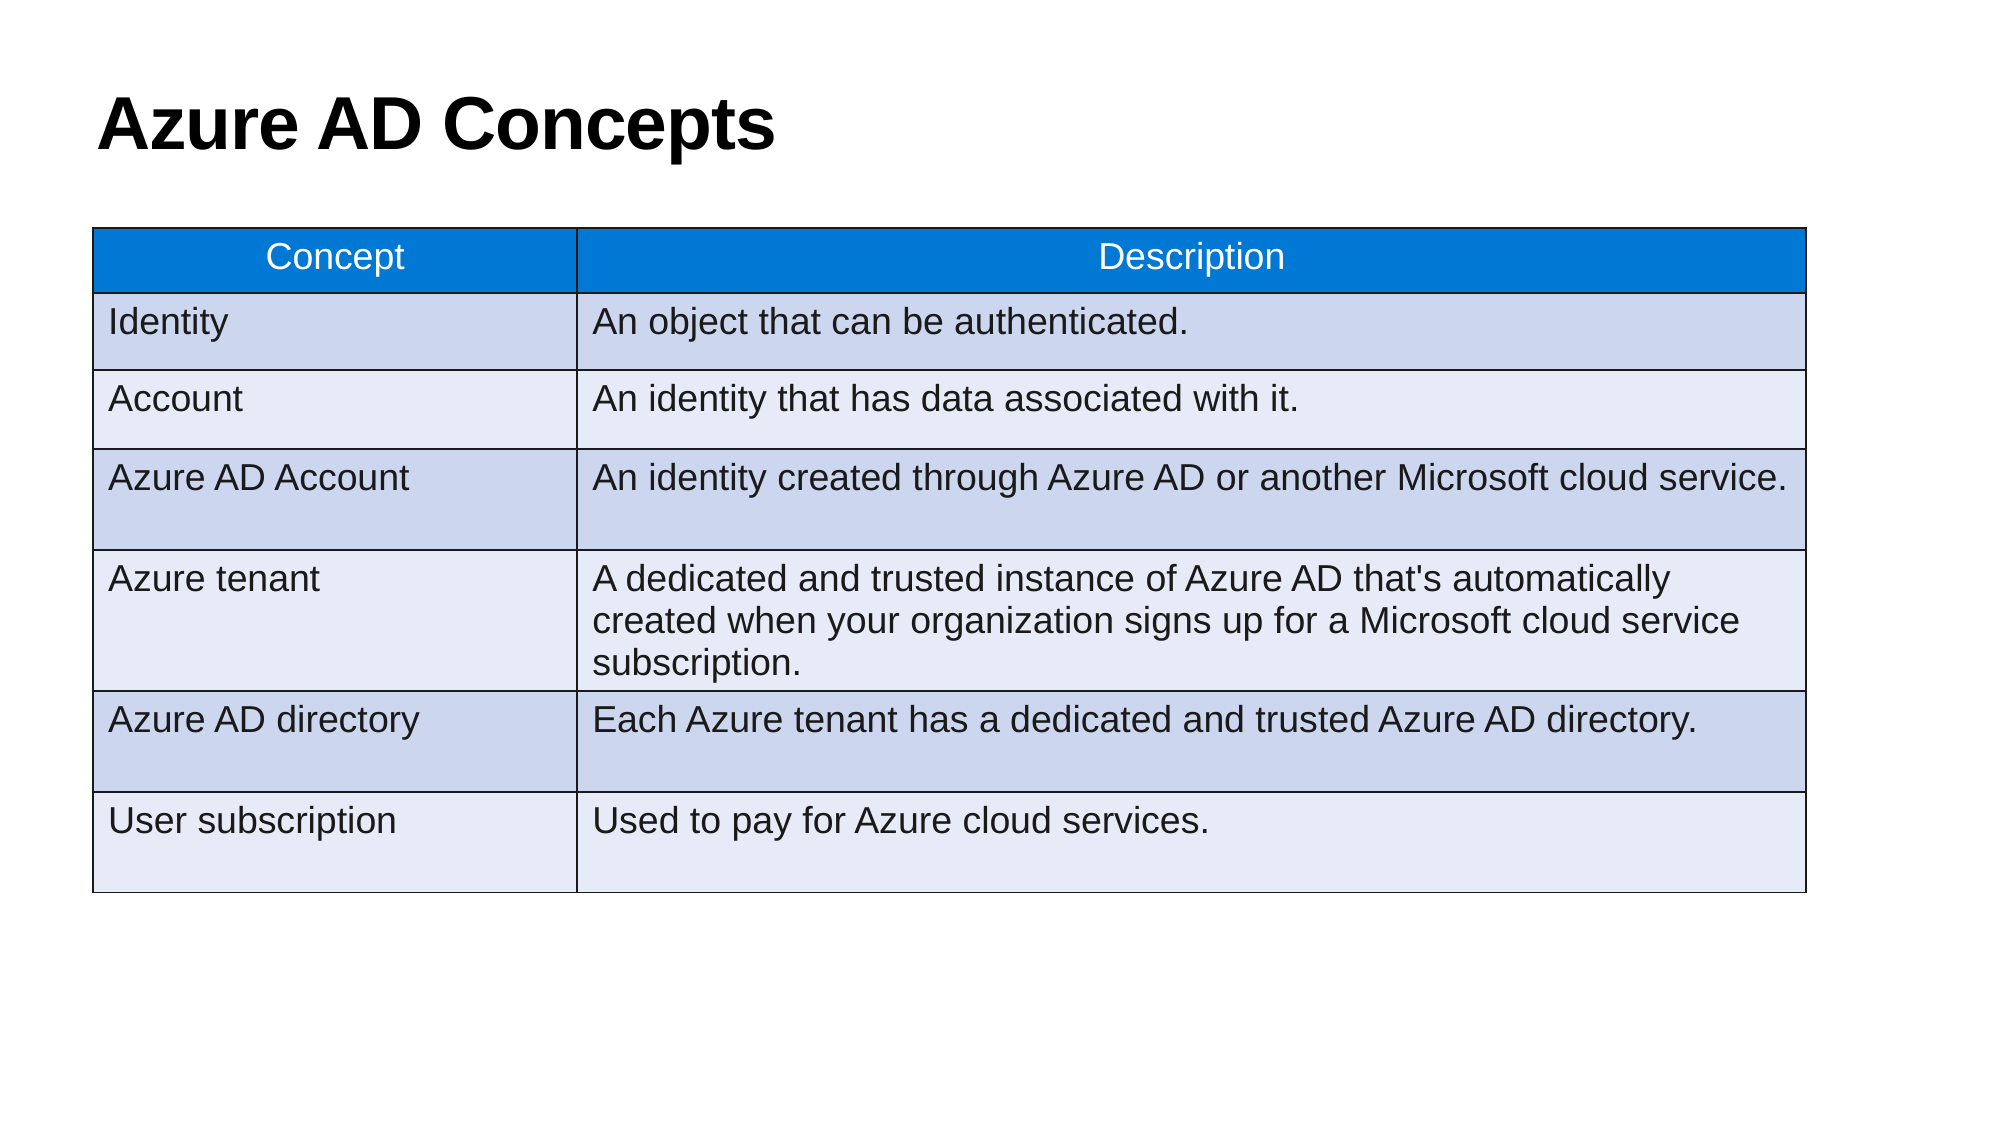

# Azure AD Concepts
| Concept | Description |
| --- | --- |
| Identity | An object that can be authenticated. |
| Account | An identity that has data associated with it. |
| Azure AD Account | An identity created through Azure AD or another Microsoft cloud service. |
| Azure tenant | A dedicated and trusted instance of Azure AD that's automatically created when your organization signs up for a Microsoft cloud service subscription. |
| Azure AD directory | Each Azure tenant has a dedicated and trusted Azure AD directory. |
| User subscription | Used to pay for Azure cloud services. |